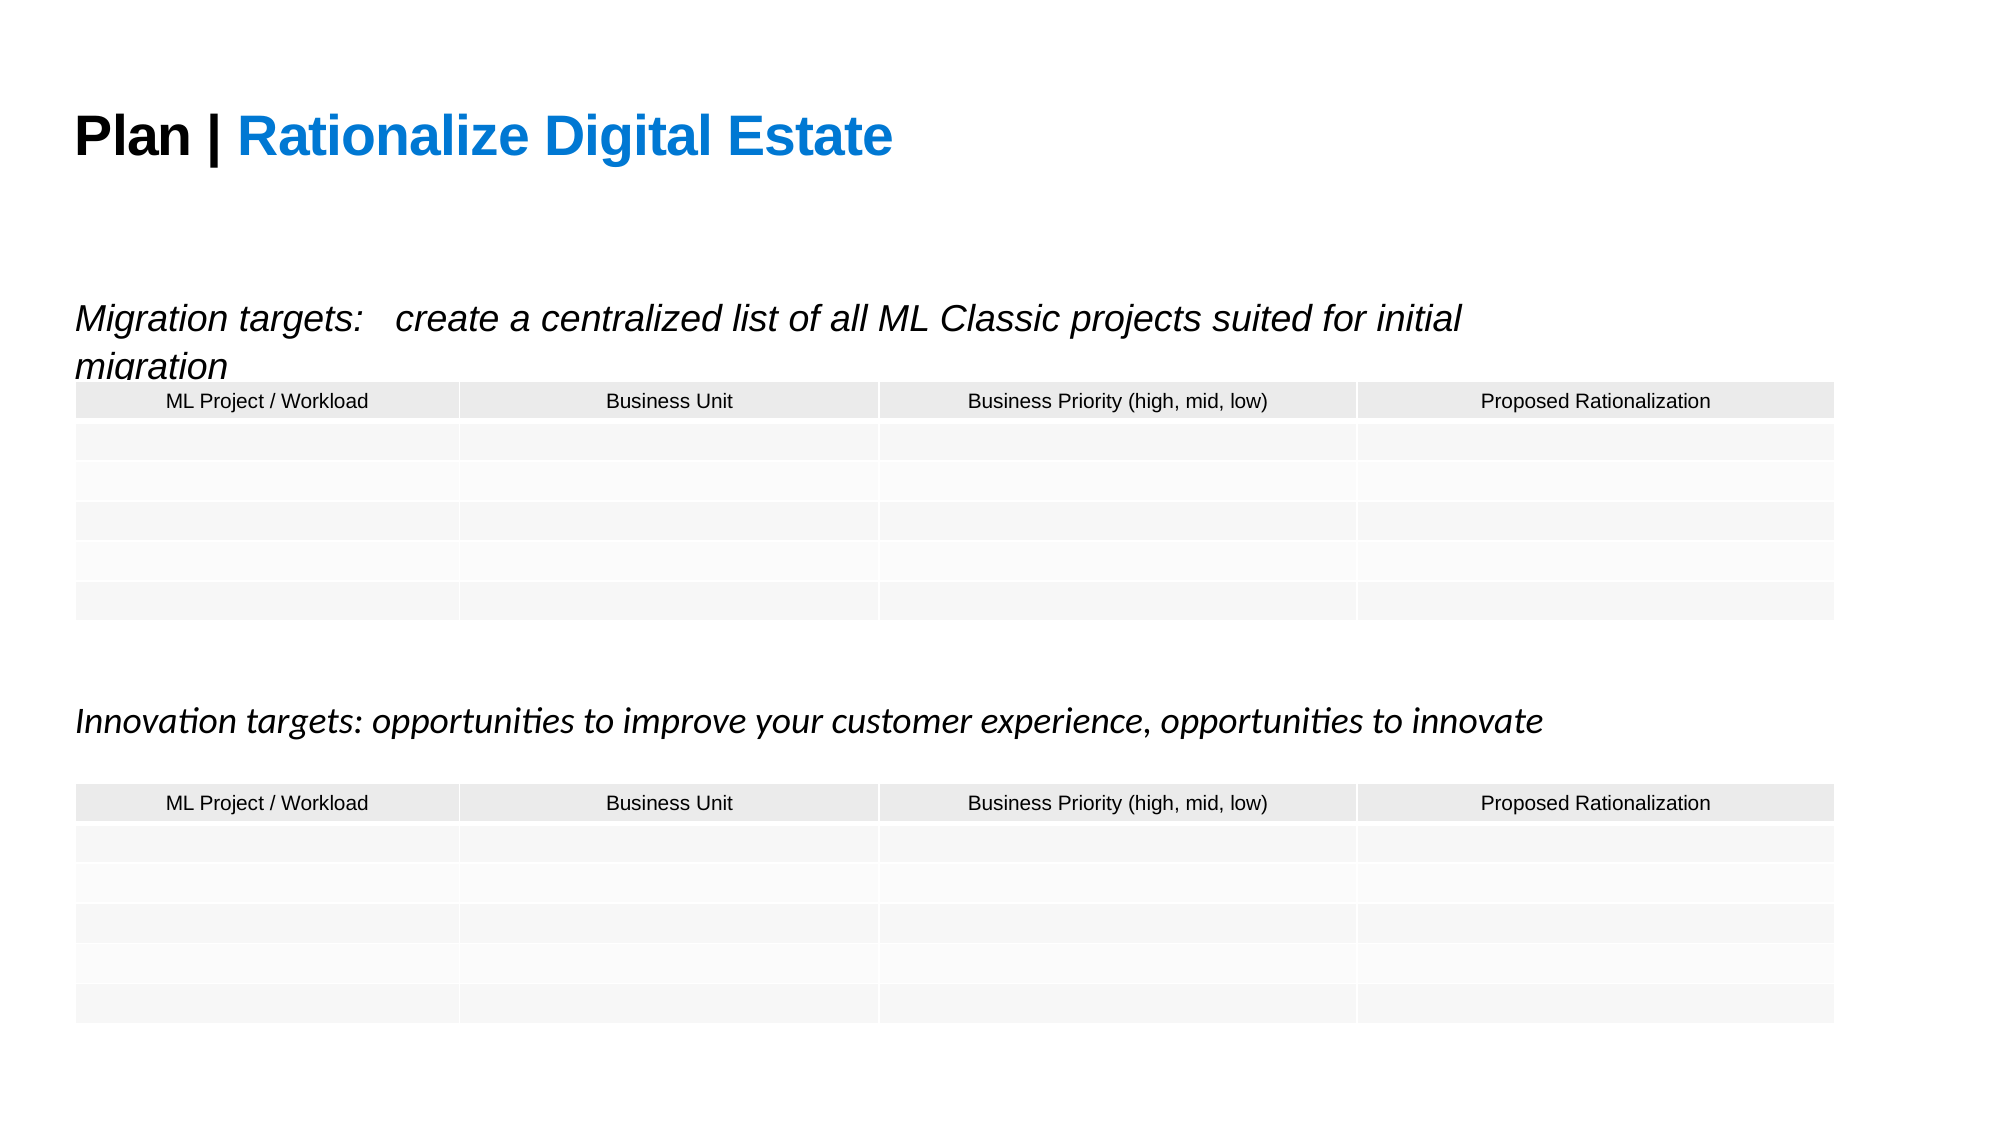

# Plan | Rationalize Digital Estate
Migration targets:   create a centralized list of all ML Classic projects suited for initial migration
| ML Project / Workload | Business Unit | Business Priority (high, mid, low) | Proposed Rationalization |
| --- | --- | --- | --- |
|  |  |  |  |
|  |  |  |  |
|  |  |  |  |
|  |  |  |  |
|  |  |  |  |
Innovation targets: opportunities to improve your customer experience, opportunities to innovate
| ML Project / Workload | Business Unit | Business Priority (high, mid, low) | Proposed Rationalization |
| --- | --- | --- | --- |
|  |  |  |  |
|  |  |  |  |
|  |  |  |  |
|  |  |  |  |
|  |  |  |  |